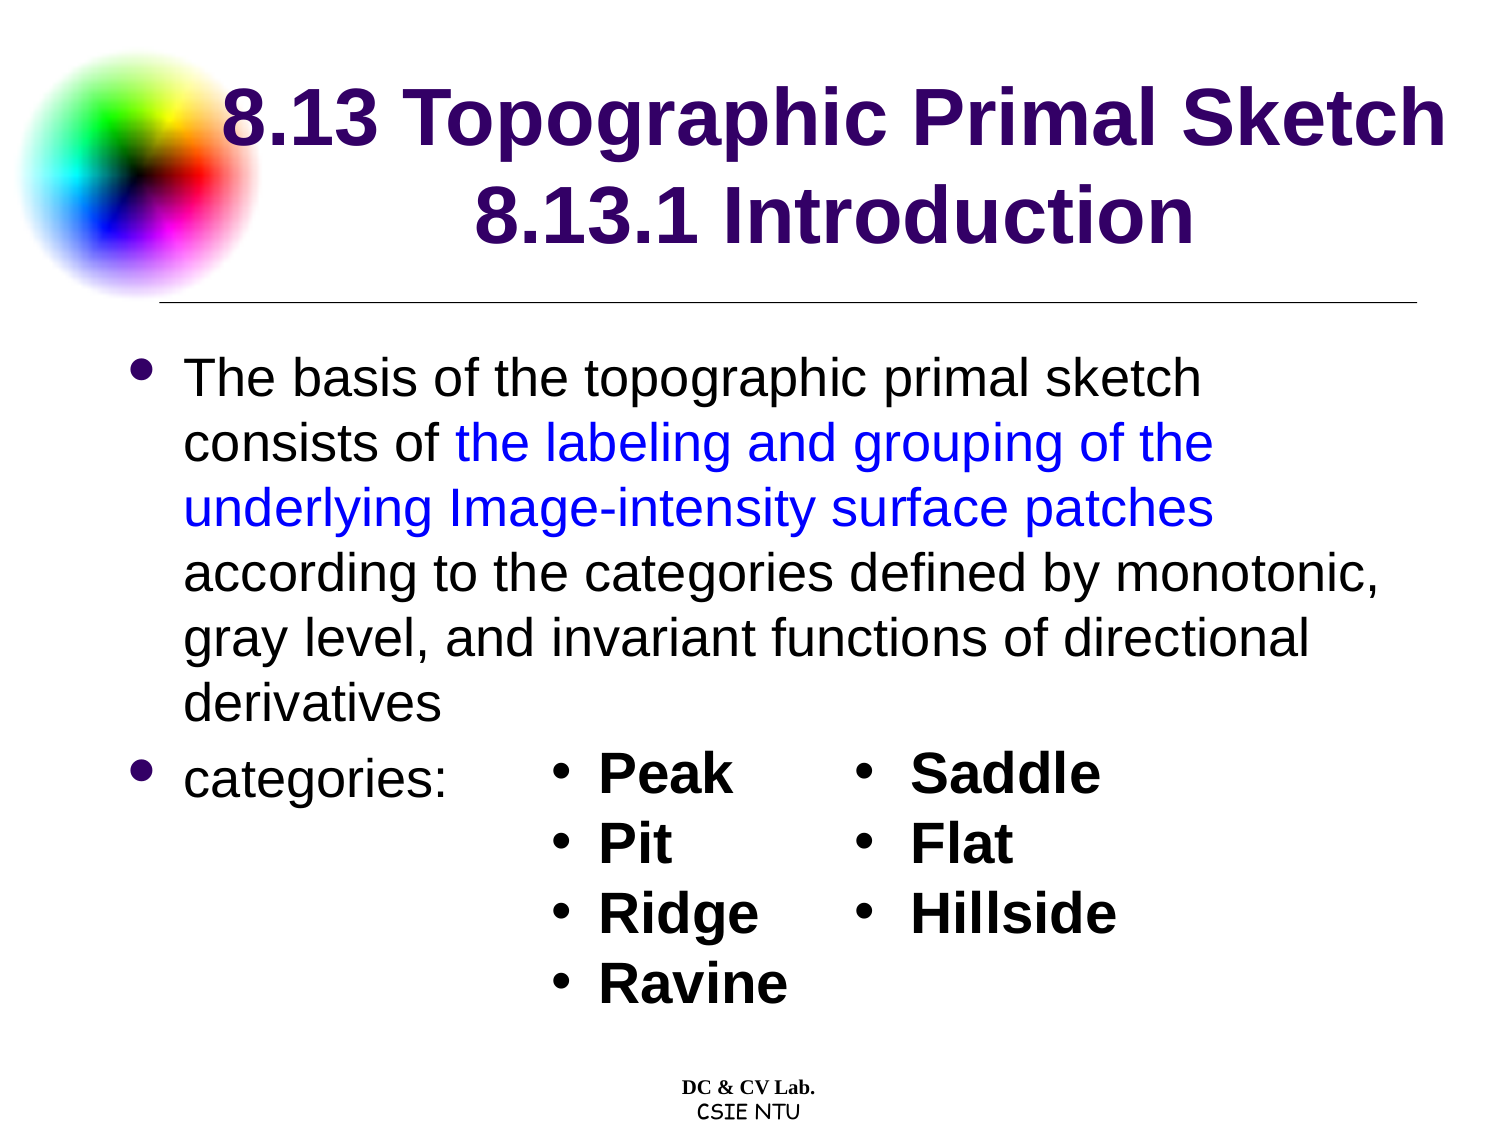

# 8.13 Topographic Primal Sketch 8.13.1 Introduction
The basis of the topographic primal sketch consists of the labeling and grouping of the underlying Image-intensity surface patches according to the categories defined by monotonic, gray level, and invariant functions of directional derivatives
categories:

Peak
Pit
Ridge
Ravine
Saddle
Flat
Hillside
DC & CV Lab.
CSIE NTU